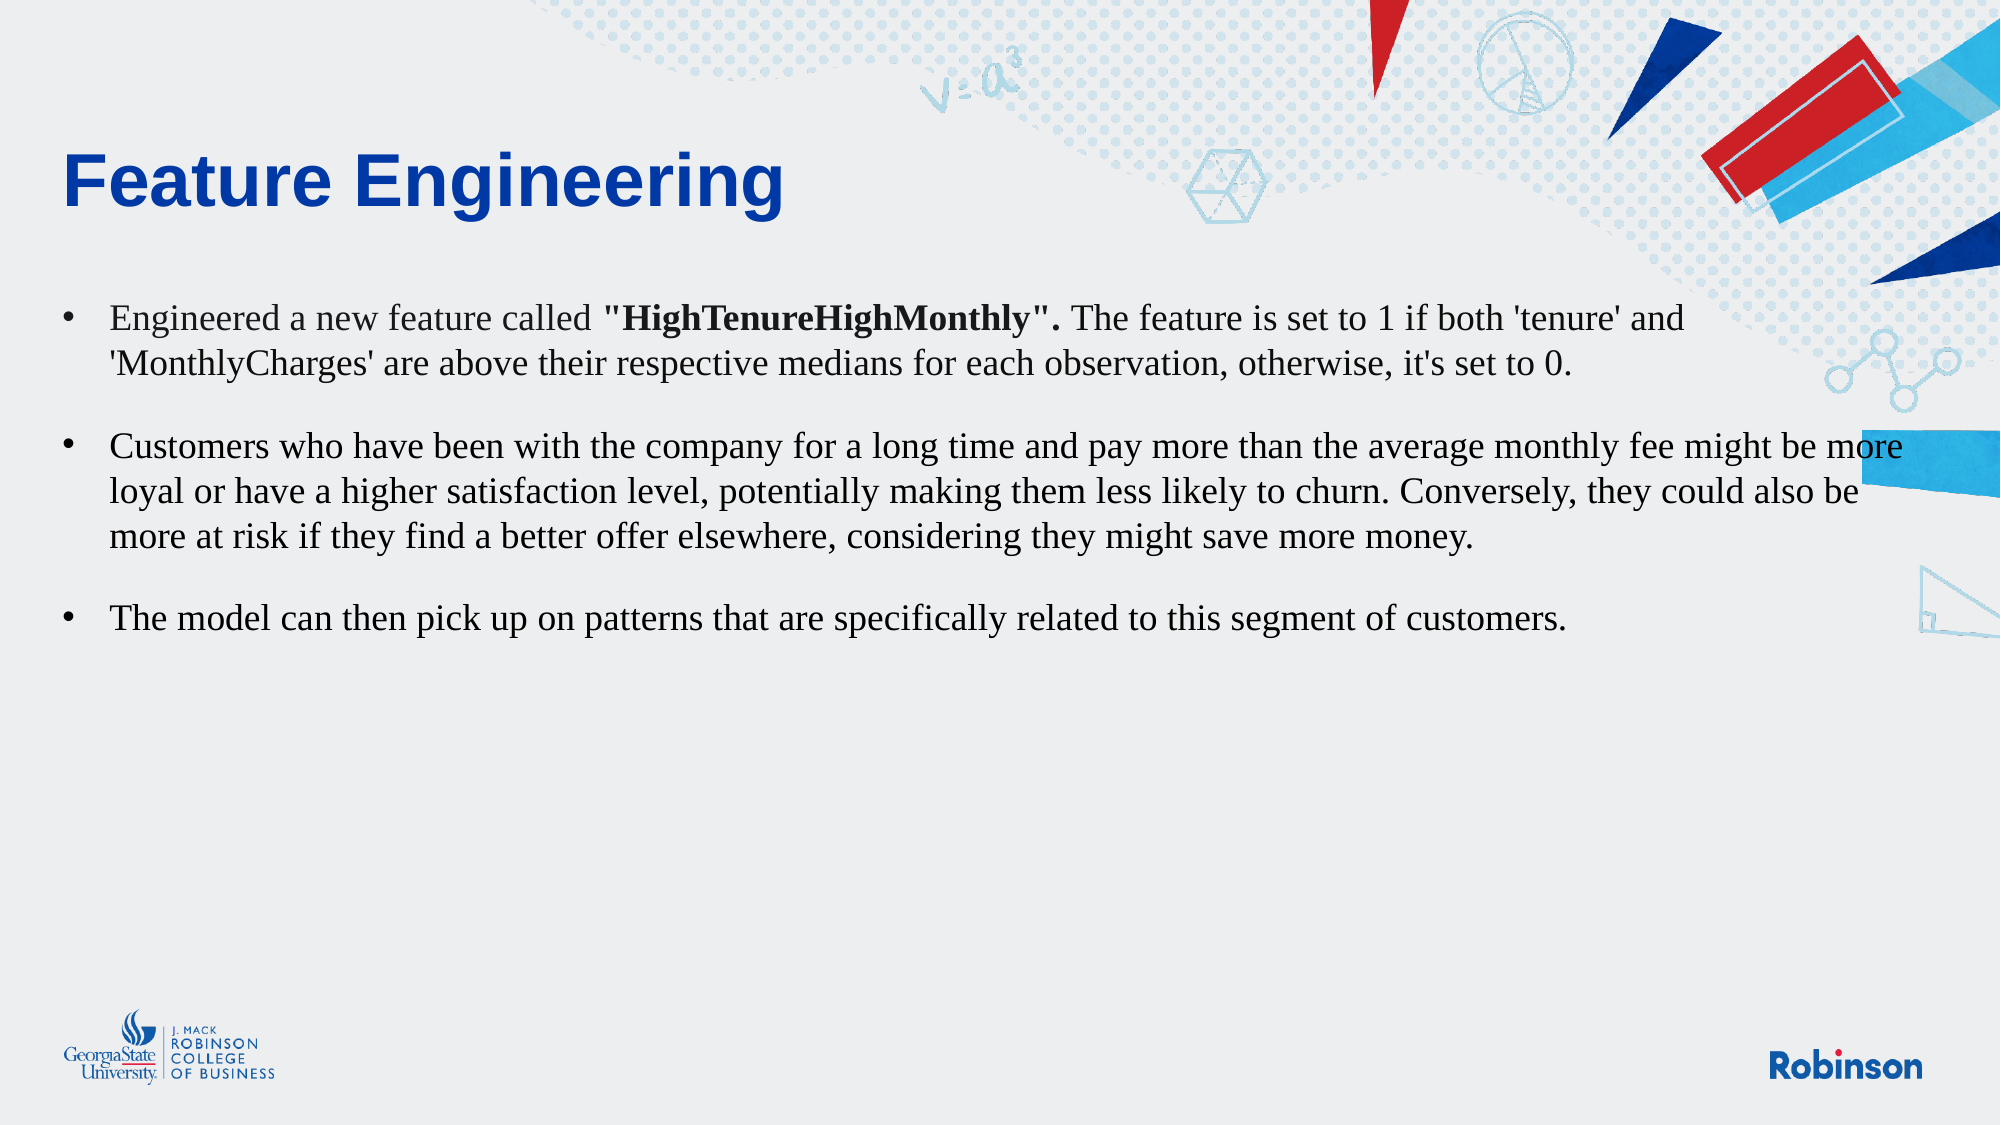

# Feature Engineering
Engineered a new feature called "HighTenureHighMonthly". The feature is set to 1 if both 'tenure' and 'MonthlyCharges' are above their respective medians for each observation, otherwise, it's set to 0.
Customers who have been with the company for a long time and pay more than the average monthly fee might be more loyal or have a higher satisfaction level, potentially making them less likely to churn. Conversely, they could also be more at risk if they find a better offer elsewhere, considering they might save more money.
The model can then pick up on patterns that are specifically related to this segment of customers.